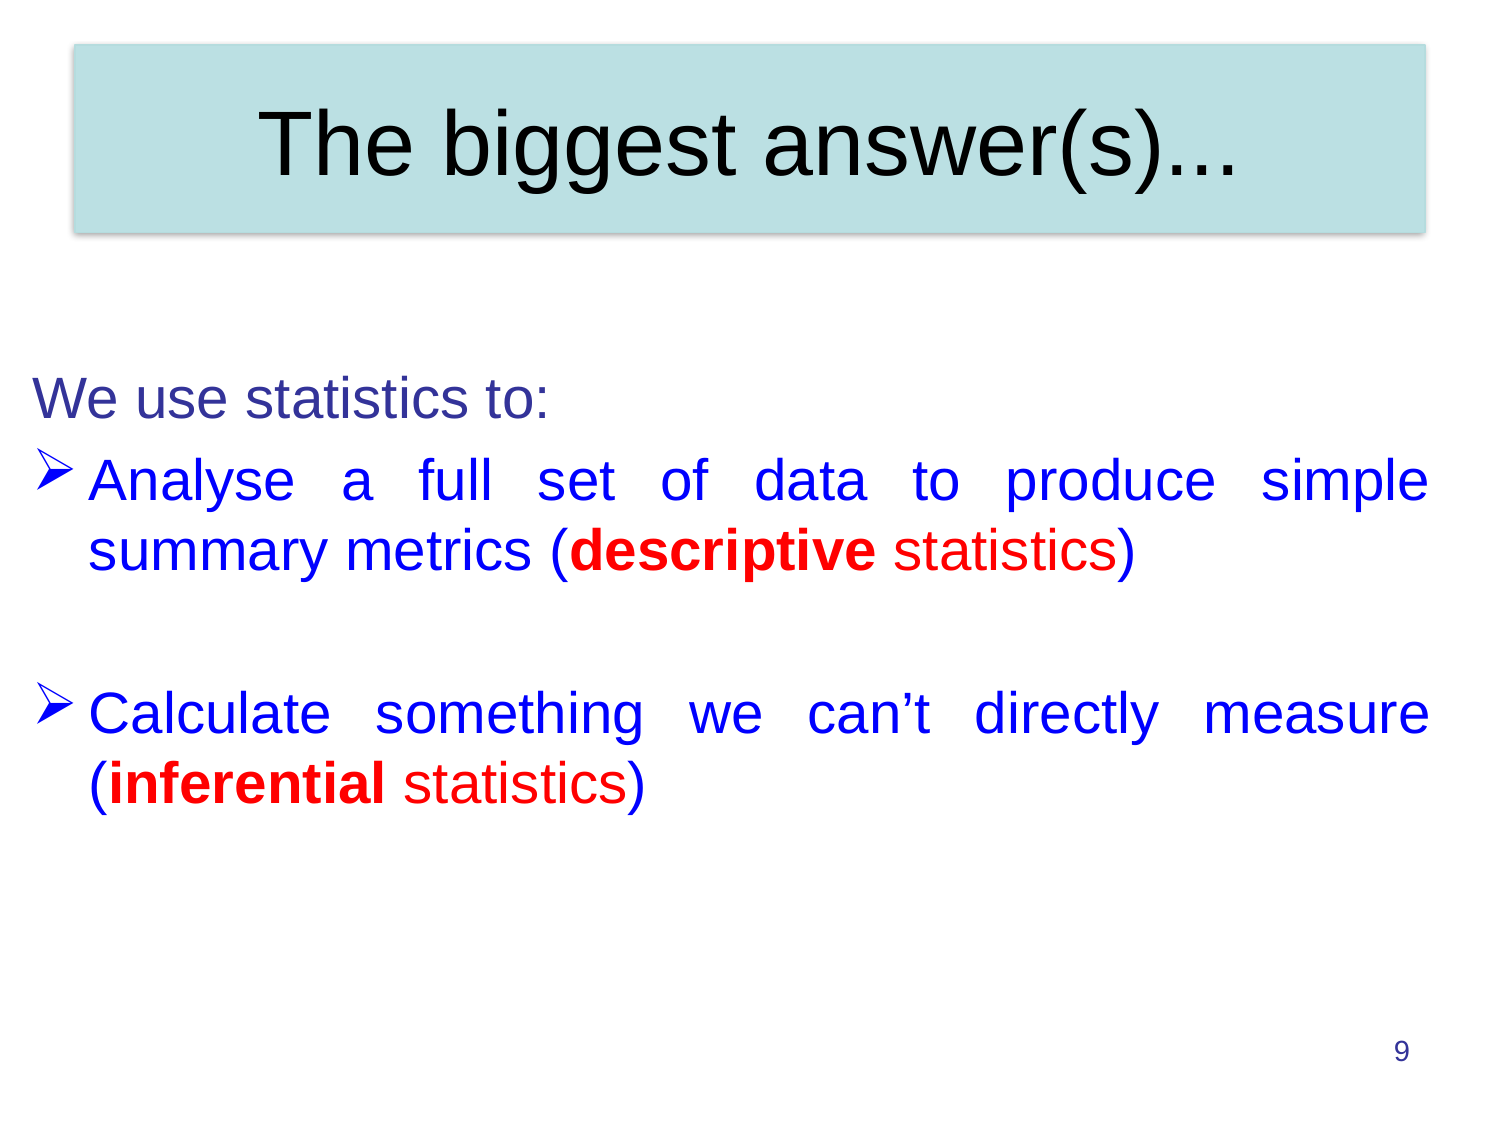

# The biggest answer(s)...

We use statistics to:
Analyse a full set of data to produce simple summary metrics (descriptive statistics)

Calculate something we can’t directly measure (inferential statistics)

9